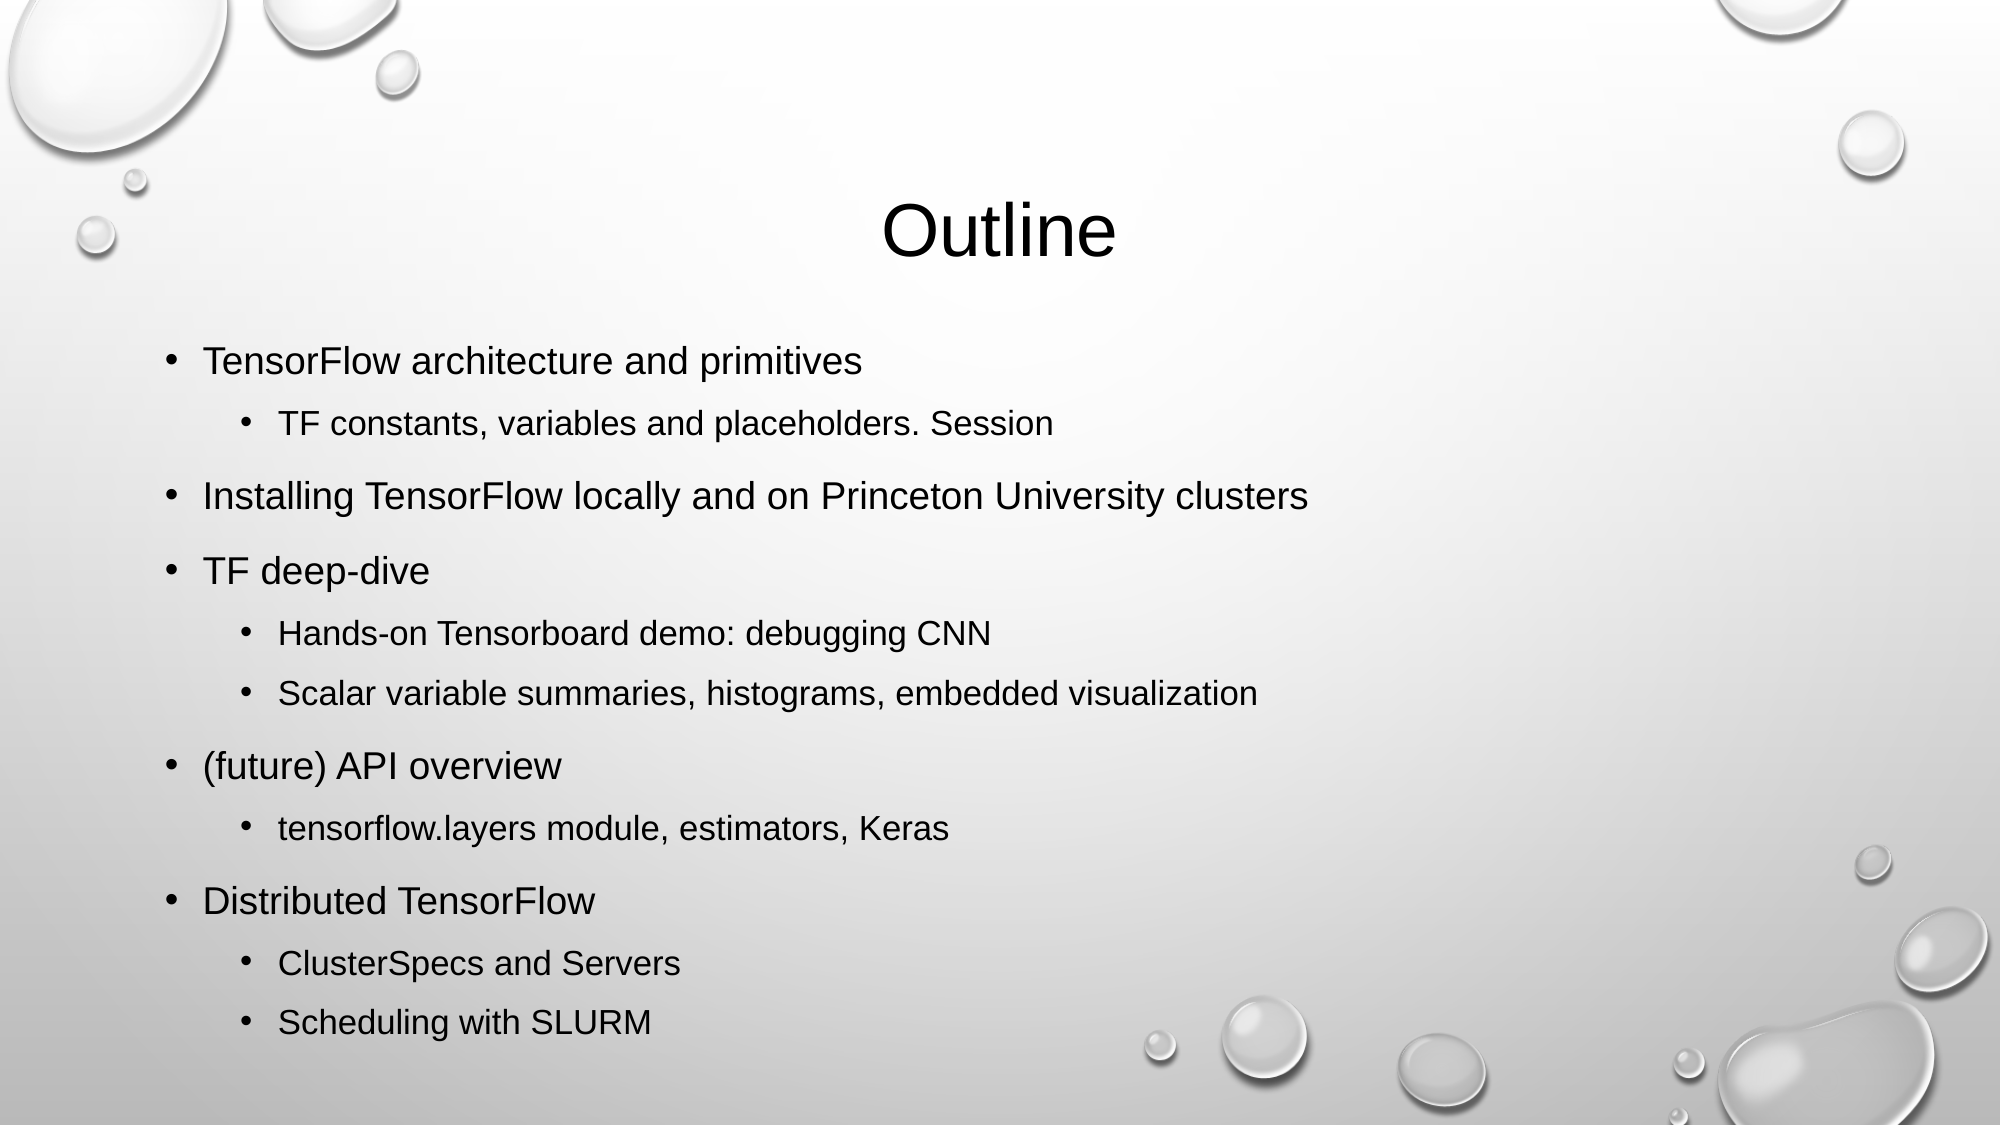

# Outline
TensorFlow architecture and primitives
TF constants, variables and placeholders. Session
Installing TensorFlow locally and on Princeton University clusters
TF deep-dive
Hands-on Tensorboard demo: debugging CNN
Scalar variable summaries, histograms, embedded visualization
(future) API overview
tensorflow.layers module, estimators, Keras
Distributed TensorFlow
ClusterSpecs and Servers
Scheduling with SLURM